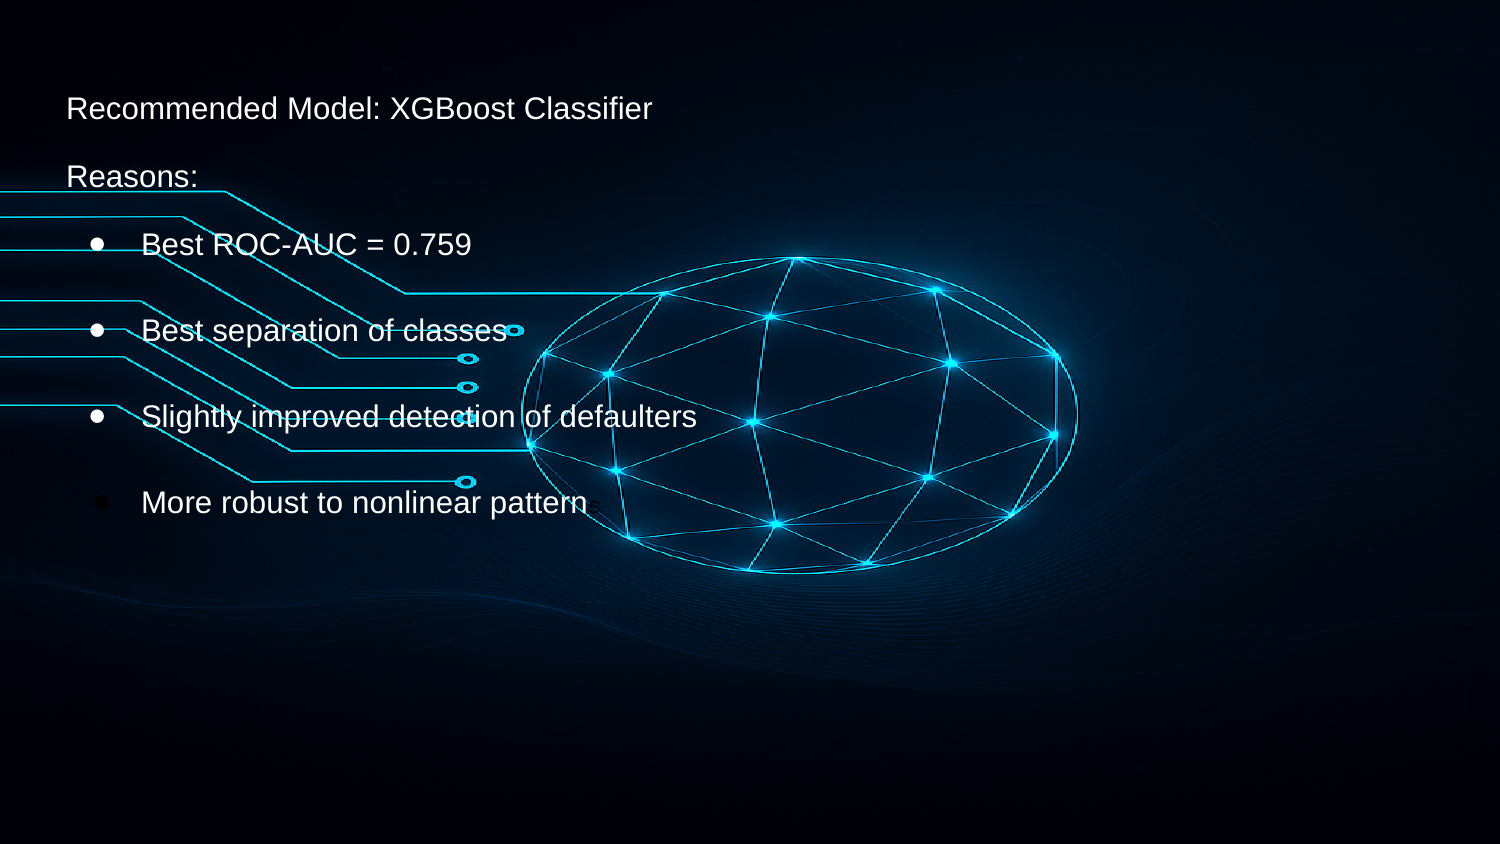

Recommended Model: XGBoost Classifier
Reasons:
Best ROC-AUC = 0.759
Best separation of classes
Slightly improved detection of defaulters
More robust to nonlinear patterns